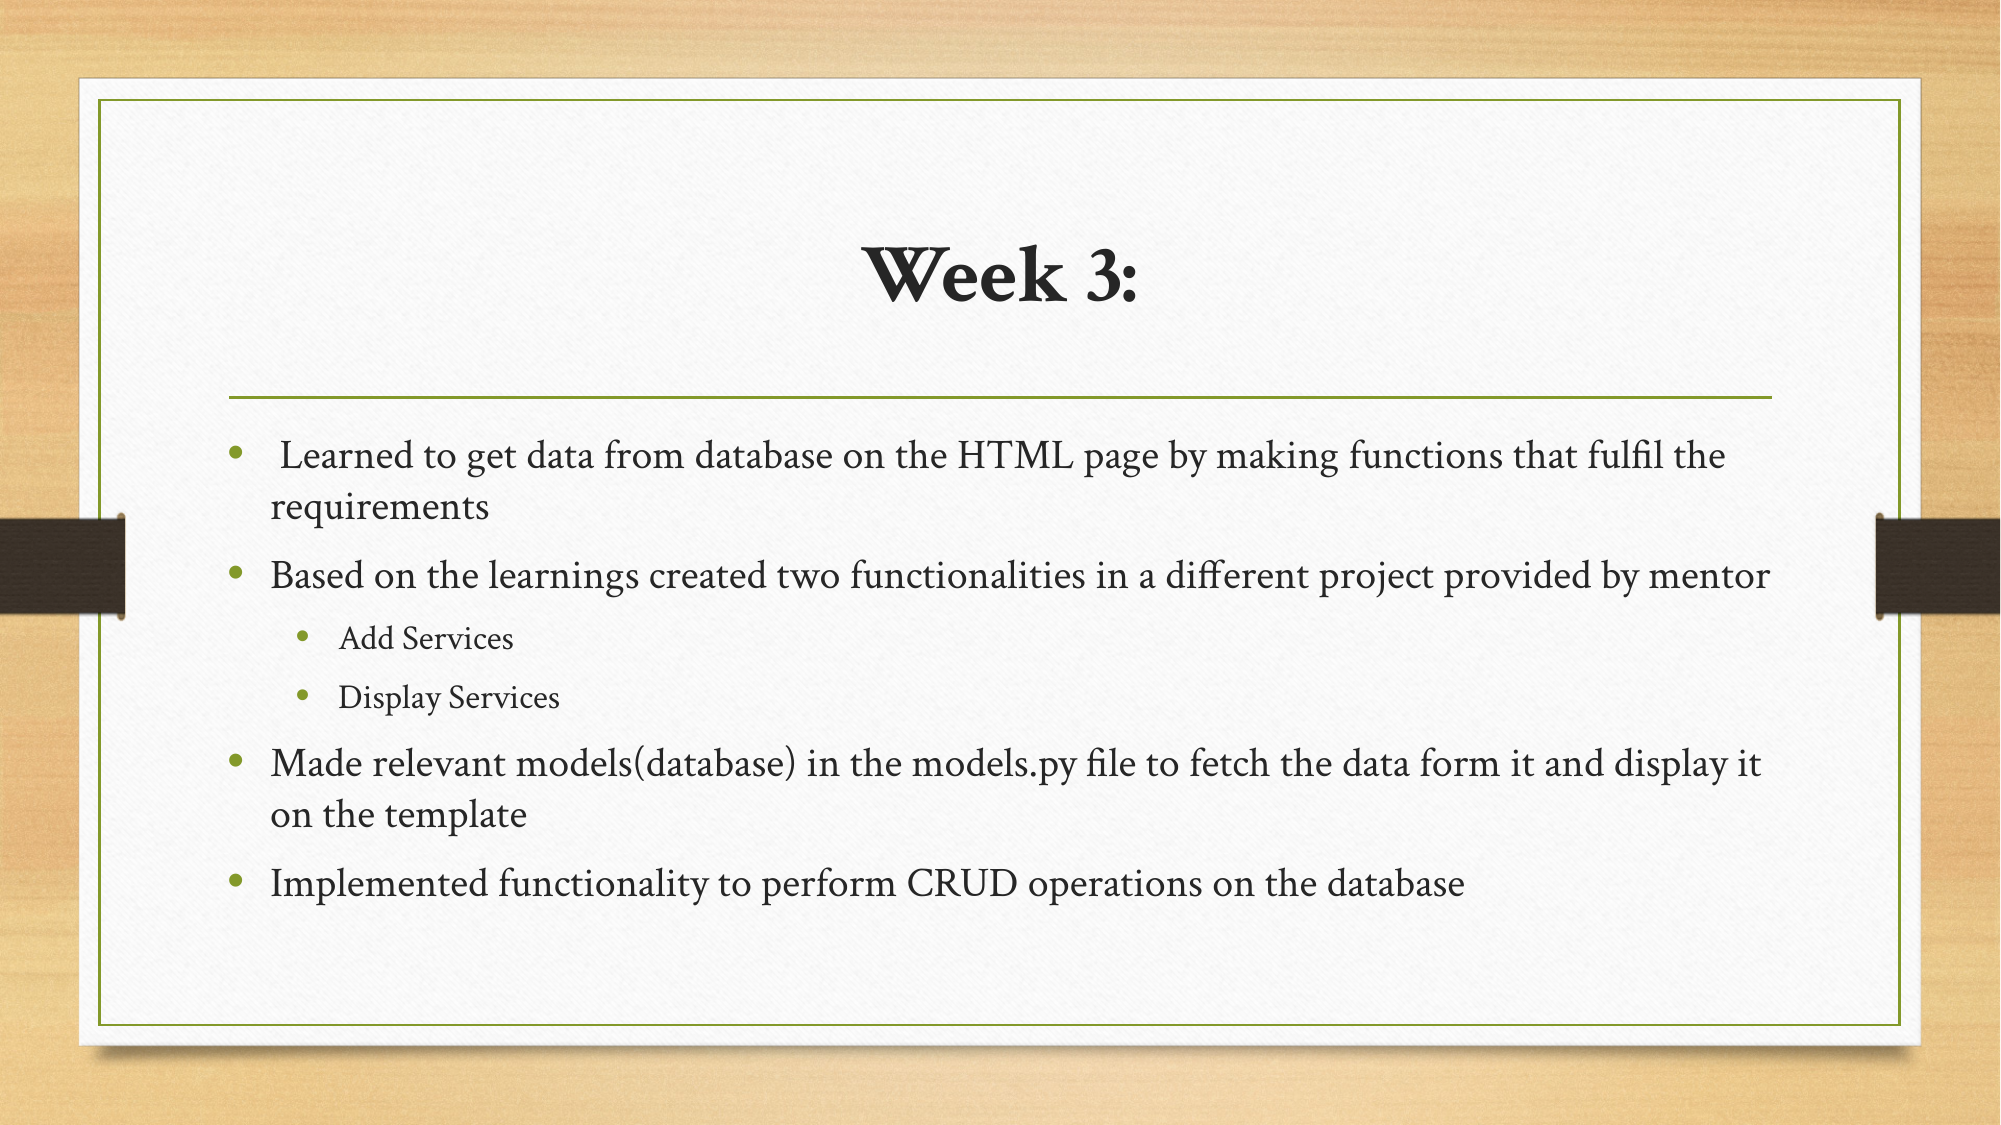

# Week 3:
 Learned to get data from database on the HTML page by making functions that fulfil the requirements
Based on the learnings created two functionalities in a different project provided by mentor
Add Services
Display Services
Made relevant models(database) in the models.py file to fetch the data form it and display it on the template
Implemented functionality to perform CRUD operations on the database